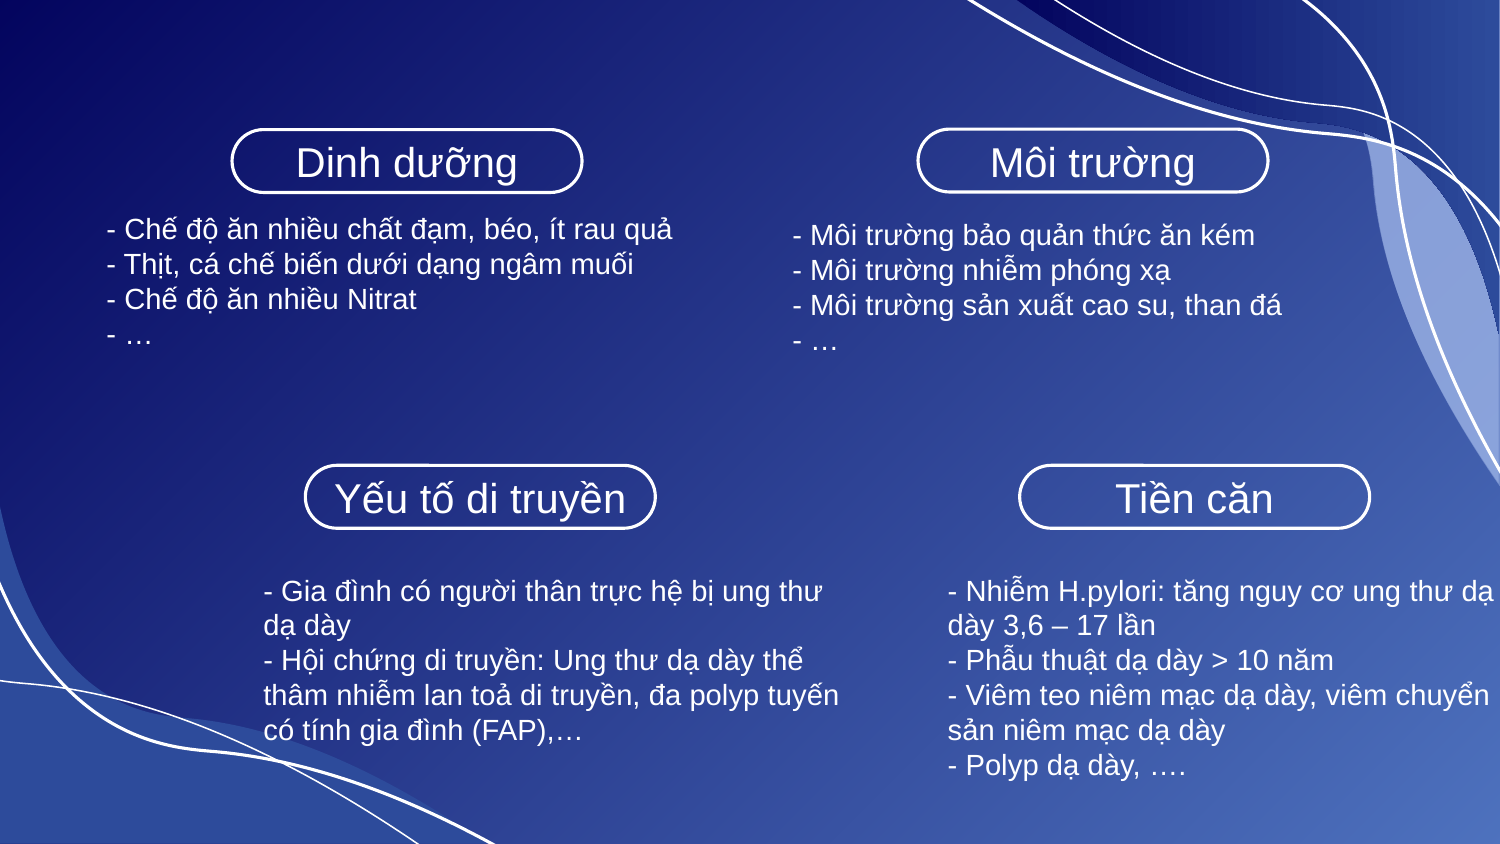

Môi trường
Dinh dưỡng
- Chế độ ăn nhiều chất đạm, béo, ít rau quả
- Thịt, cá chế biến dưới dạng ngâm muối
- Chế độ ăn nhiều Nitrat
- …
- Môi trường bảo quản thức ăn kém
- Môi trường nhiễm phóng xạ
- Môi trường sản xuất cao su, than đá
- …

Yếu tố di truyền
Tiền căn
- Gia đình có người thân trực hệ bị ung thư dạ dày
- Hội chứng di truyền: Ung thư dạ dày thể thâm nhiễm lan toả di truyền, đa polyp tuyến có tính gia đình (FAP),…
- Nhiễm H.pylori: tăng nguy cơ ung thư dạ dày 3,6 – 17 lần
- Phẫu thuật dạ dày > 10 năm
- Viêm teo niêm mạc dạ dày, viêm chuyển sản niêm mạc dạ dày
- Polyp dạ dày, ….